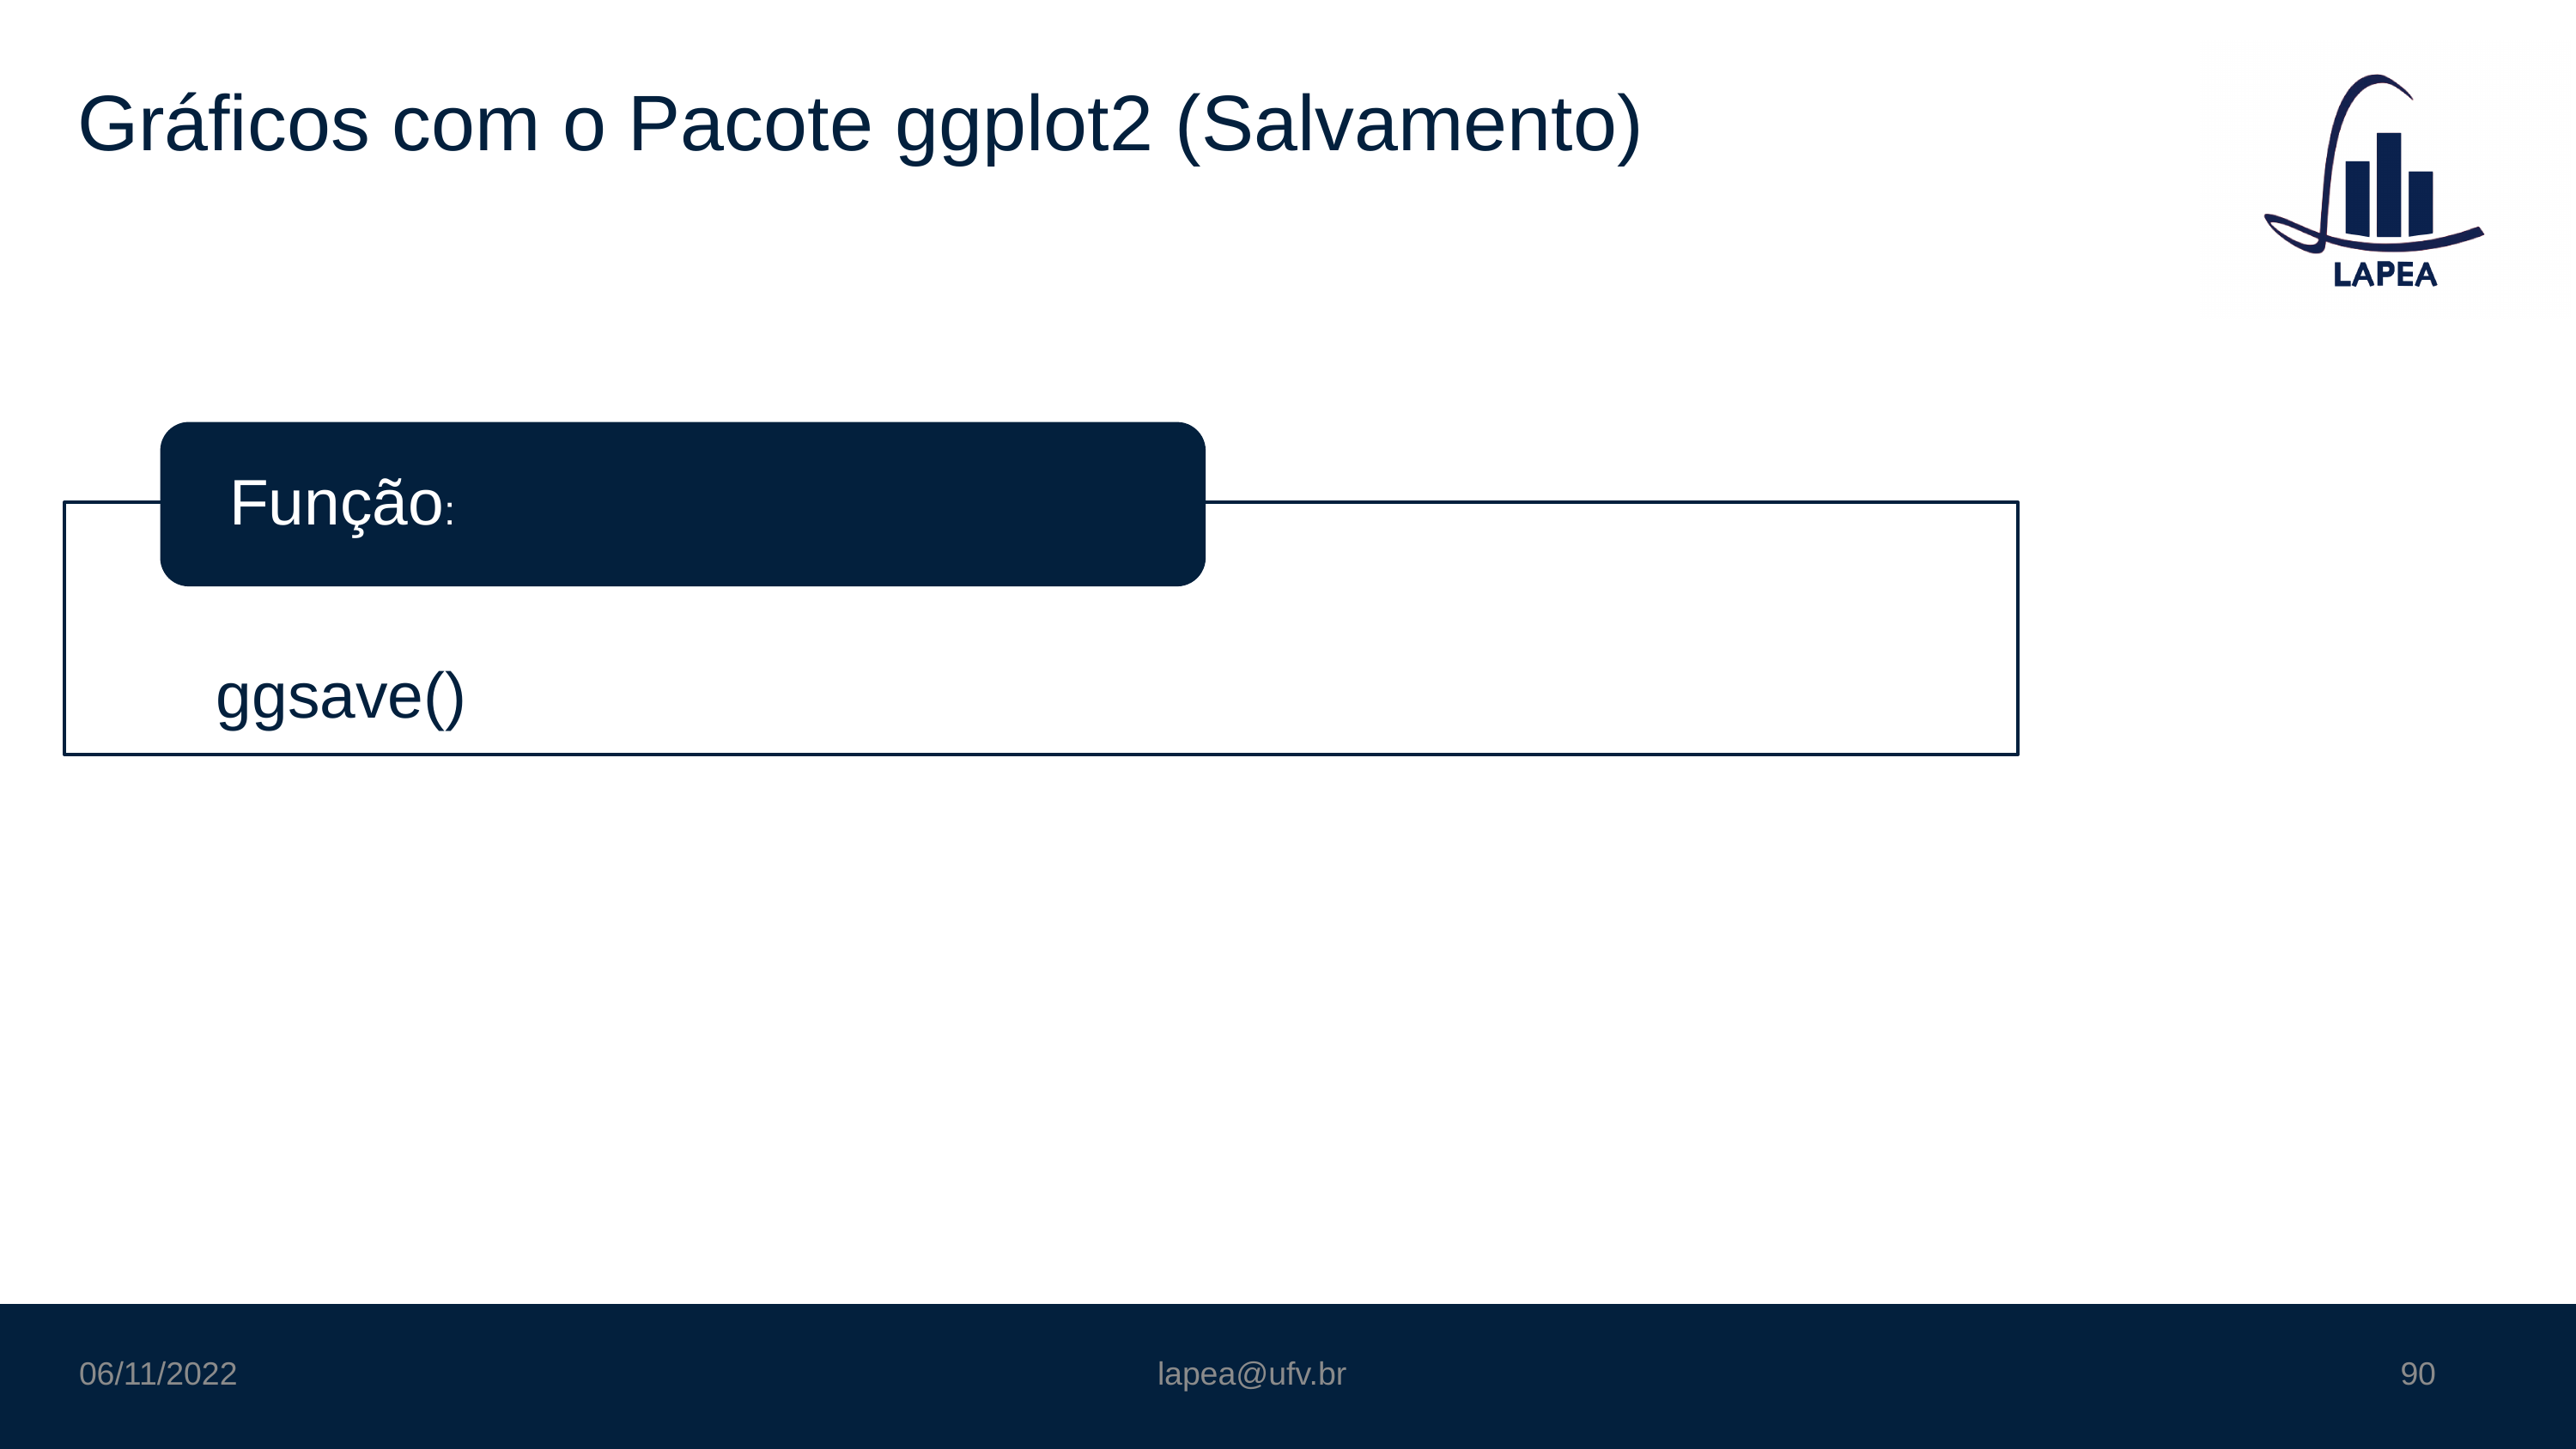

# Gráficos com o Pacote ggplot2 (Salvamento)

ggsave()
Função:
06/11/2022
lapea@ufv.br
90